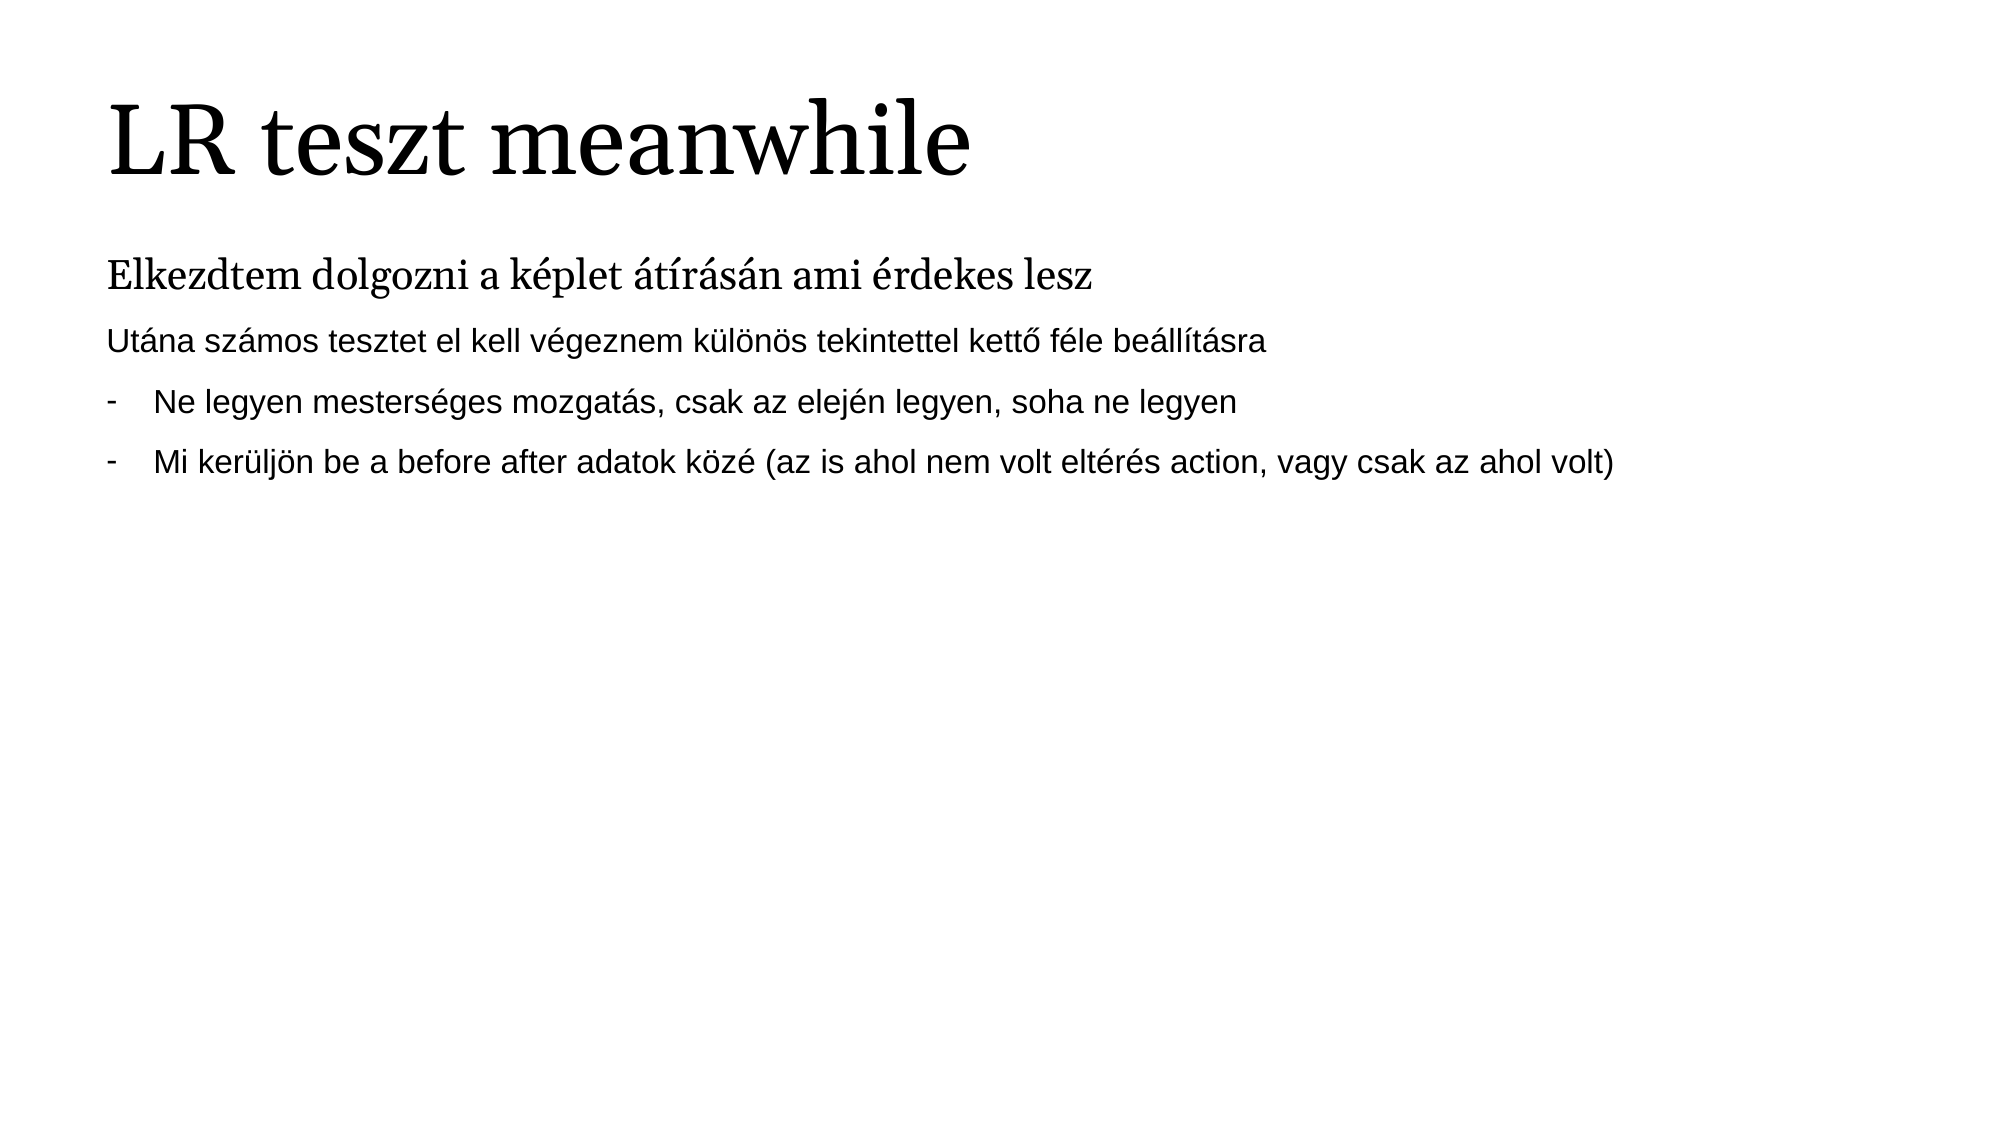

LR teszt meanwhile
Elkezdtem dolgozni a képlet átírásán ami érdekes lesz
Utána számos tesztet el kell végeznem különös tekintettel kettő féle beállításra
Ne legyen mesterséges mozgatás, csak az elején legyen, soha ne legyen
Mi kerüljön be a before after adatok közé (az is ahol nem volt eltérés action, vagy csak az ahol volt)